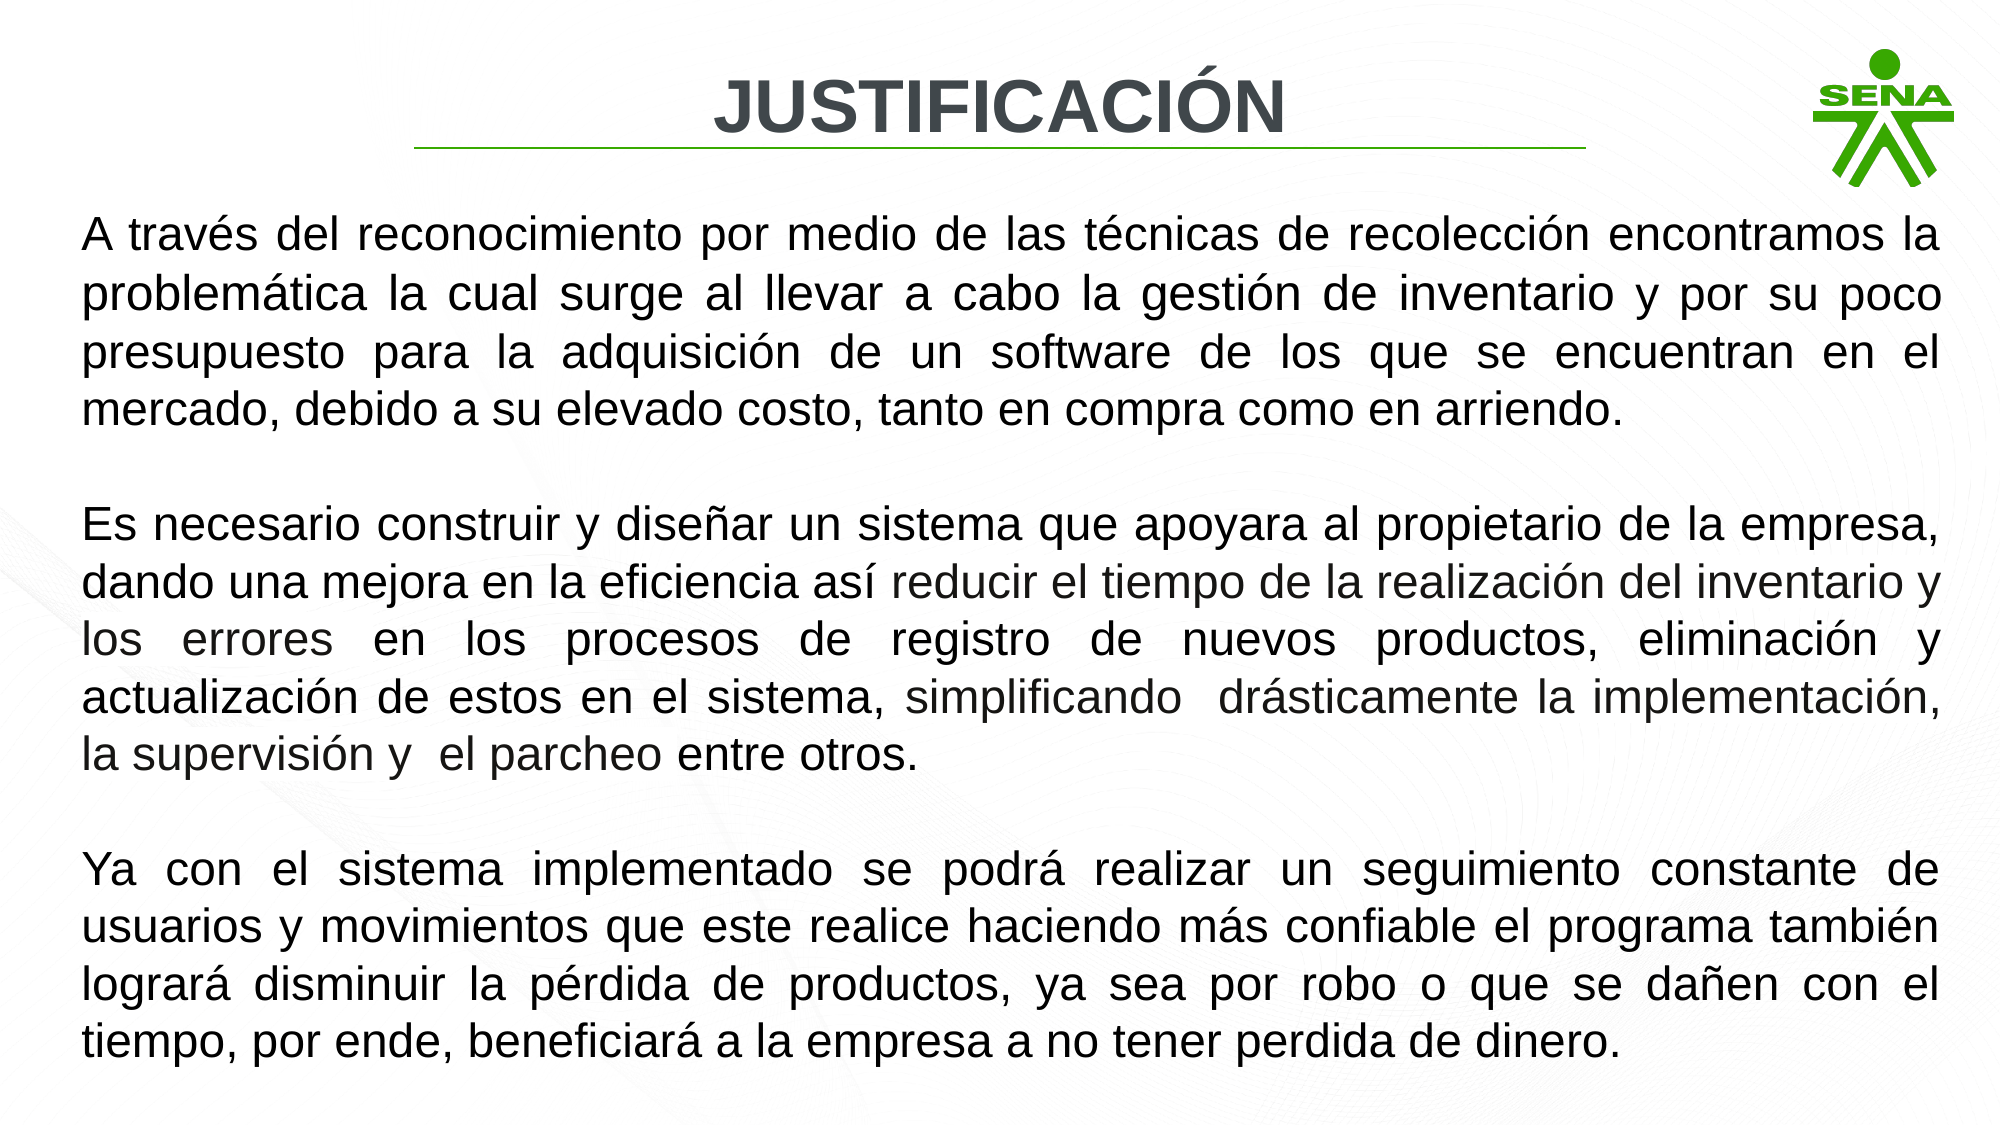

JUSTIFICACIÓN

A través del reconocimiento por medio de las técnicas de recolección encontramos la problemática la cual surge al llevar a cabo la gestión de inventario y por su poco presupuesto para la adquisición de un software de los que se encuentran en el mercado, debido a su elevado costo, tanto en compra como en arriendo.

Es necesario construir y diseñar un sistema que apoyara al propietario de la empresa, dando una mejora en la eficiencia así reducir el tiempo de la realización del inventario y los errores en los procesos de registro de nuevos productos, eliminación y actualización de estos en el sistema, simplificando  drásticamente la implementación, la supervisión y  el parcheo entre otros.

Ya con el sistema implementado se podrá realizar un seguimiento constante de usuarios y movimientos que este realice haciendo más confiable el programa también logrará disminuir la pérdida de productos, ya sea por robo o que se dañen con el tiempo, por ende, beneficiará a la empresa a no tener perdida de dinero.